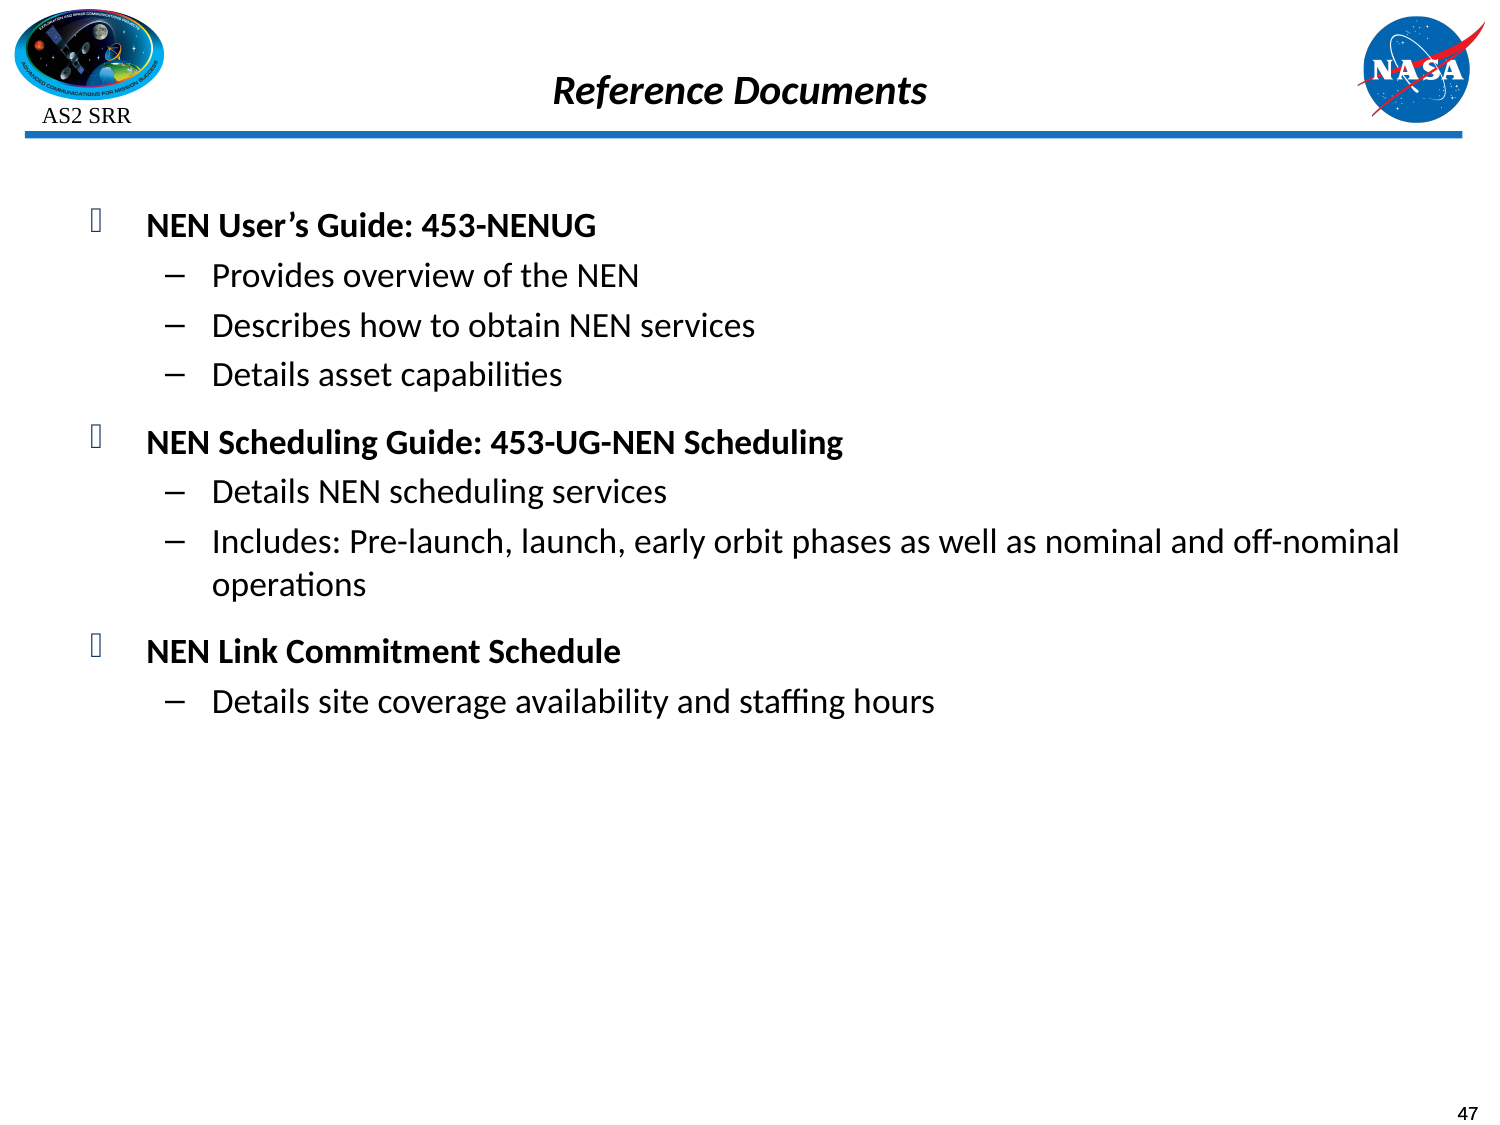

# Reference Documents
NEN User’s Guide: 453-NENUG
Provides overview of the NEN
Describes how to obtain NEN services
Details asset capabilities
NEN Scheduling Guide: 453-UG-NEN Scheduling
Details NEN scheduling services
Includes: Pre-launch, launch, early orbit phases as well as nominal and off-nominal operations
NEN Link Commitment Schedule
Details site coverage availability and staffing hours